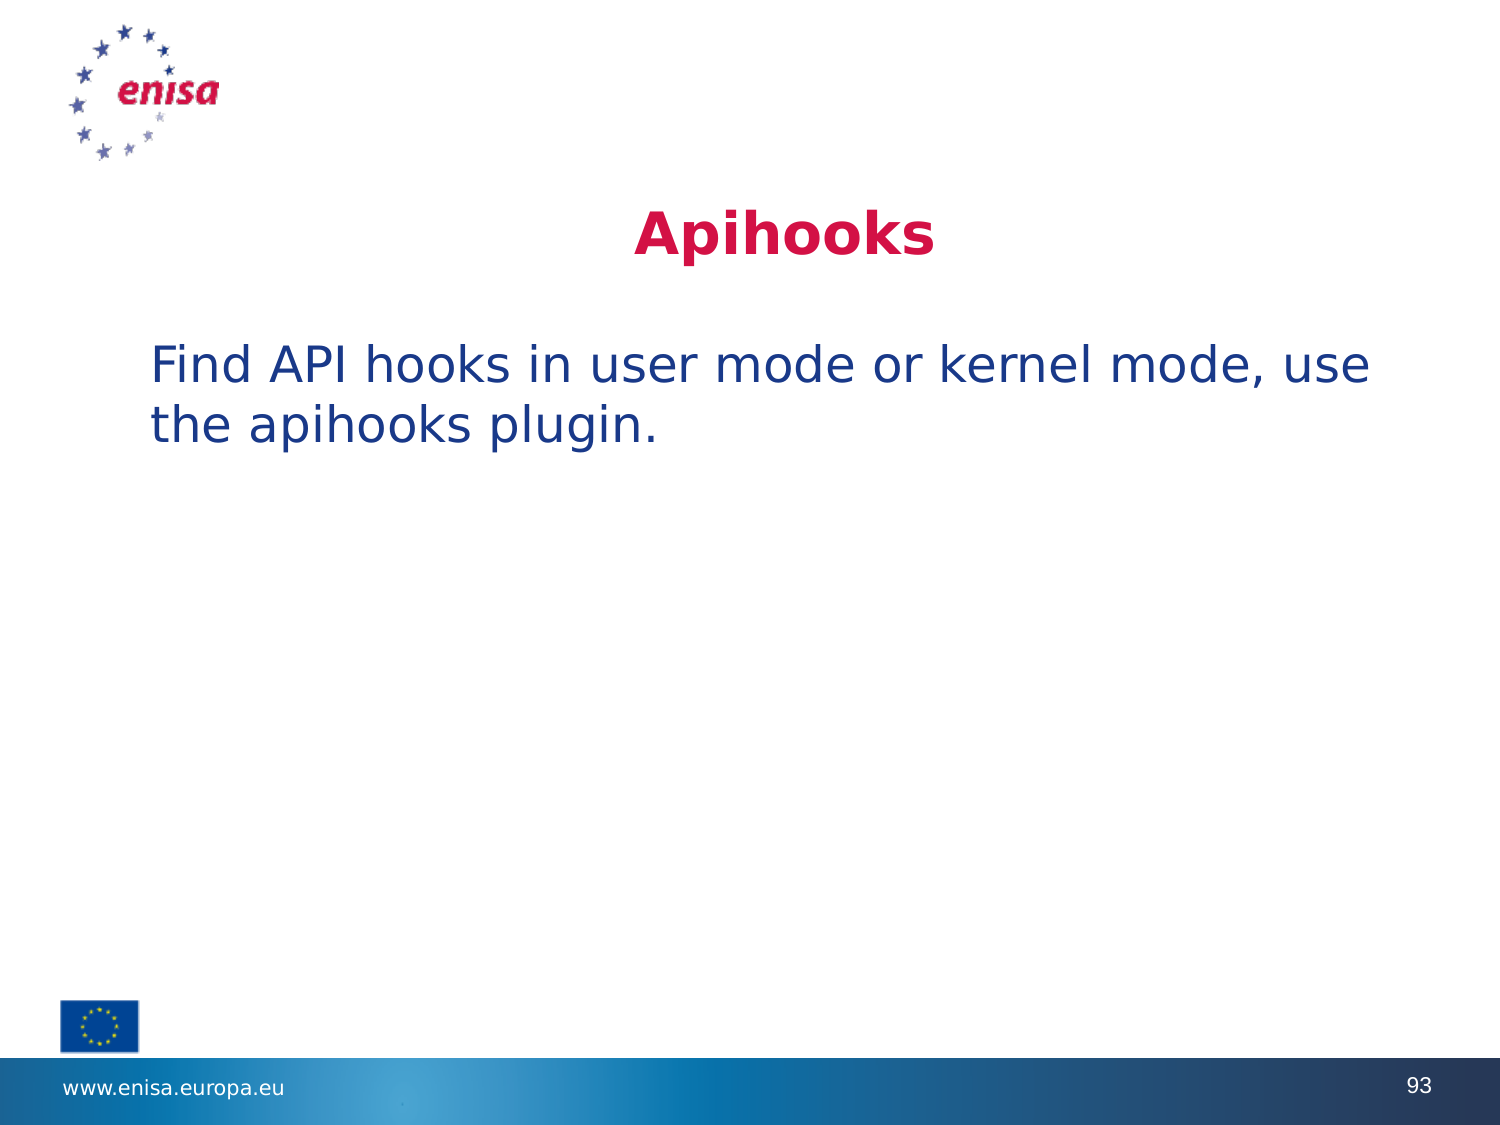

# Apihooks
Find API hooks in user mode or kernel mode, use the apihooks plugin.